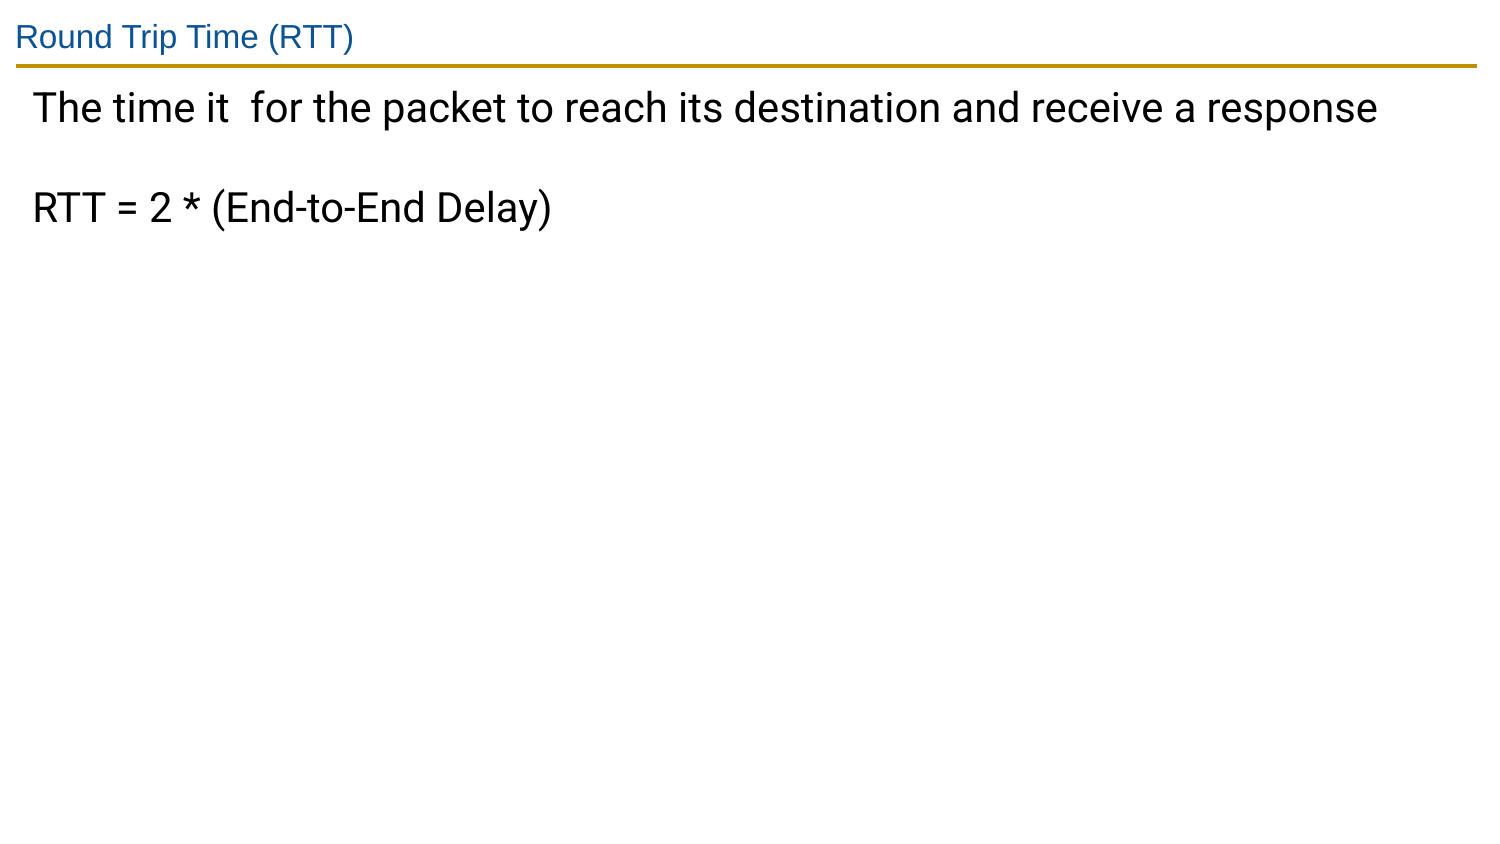

# Round Trip Time (RTT)
The time it  for the packet to reach its destination and receive a response

RTT = 2 * (End-to-End Delay)